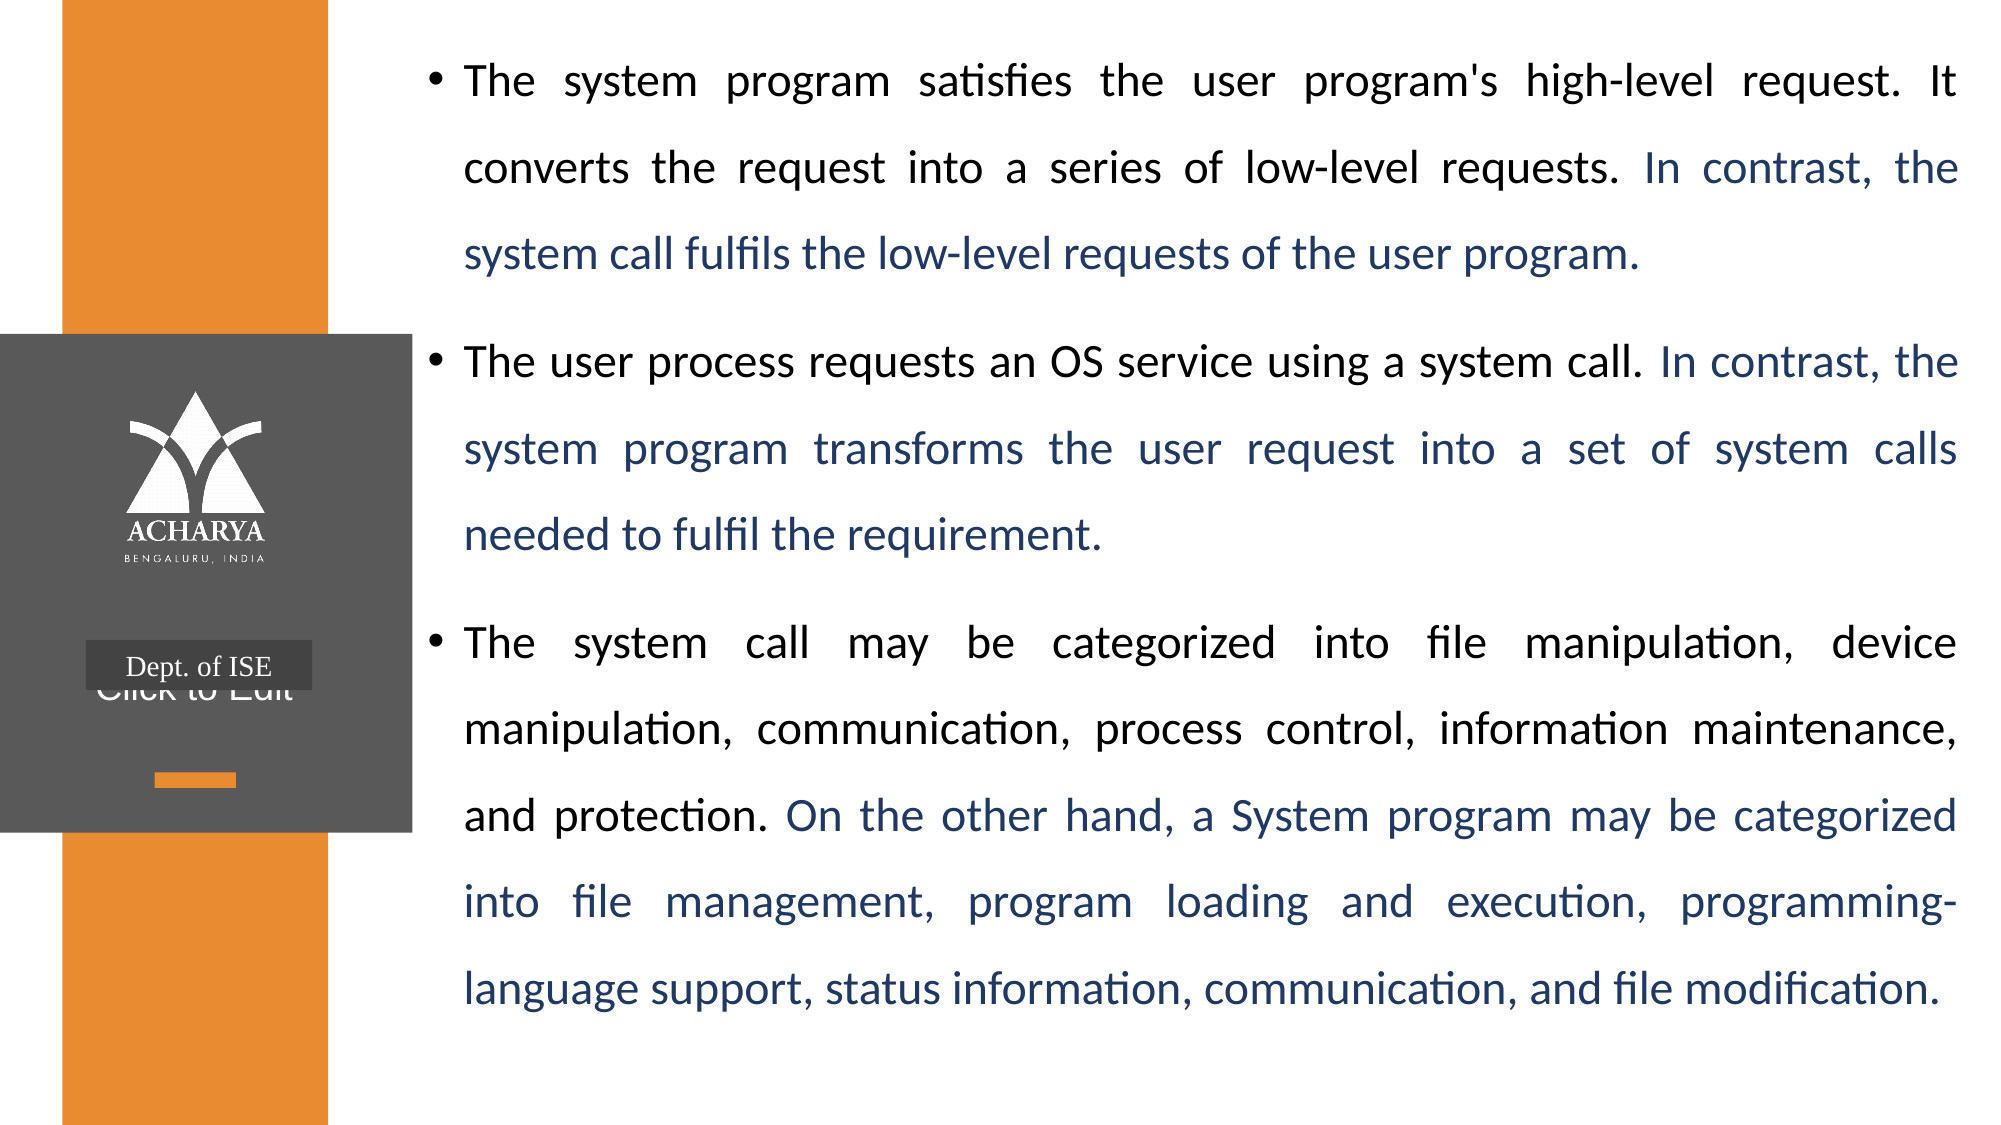

The system program satisfies the user program's high-level request. It converts the request into a series of low-level requests. In contrast, the system call fulfils the low-level requests of the user program.
The user process requests an OS service using a system call. In contrast, the system program transforms the user request into a set of system calls needed to fulfil the requirement.
The system call may be categorized into file manipulation, device manipulation, communication, process control, information maintenance, and protection. On the other hand, a System program may be categorized into file management, program loading and execution, programming-language support, status information, communication, and file modification.

Dept. of ISE